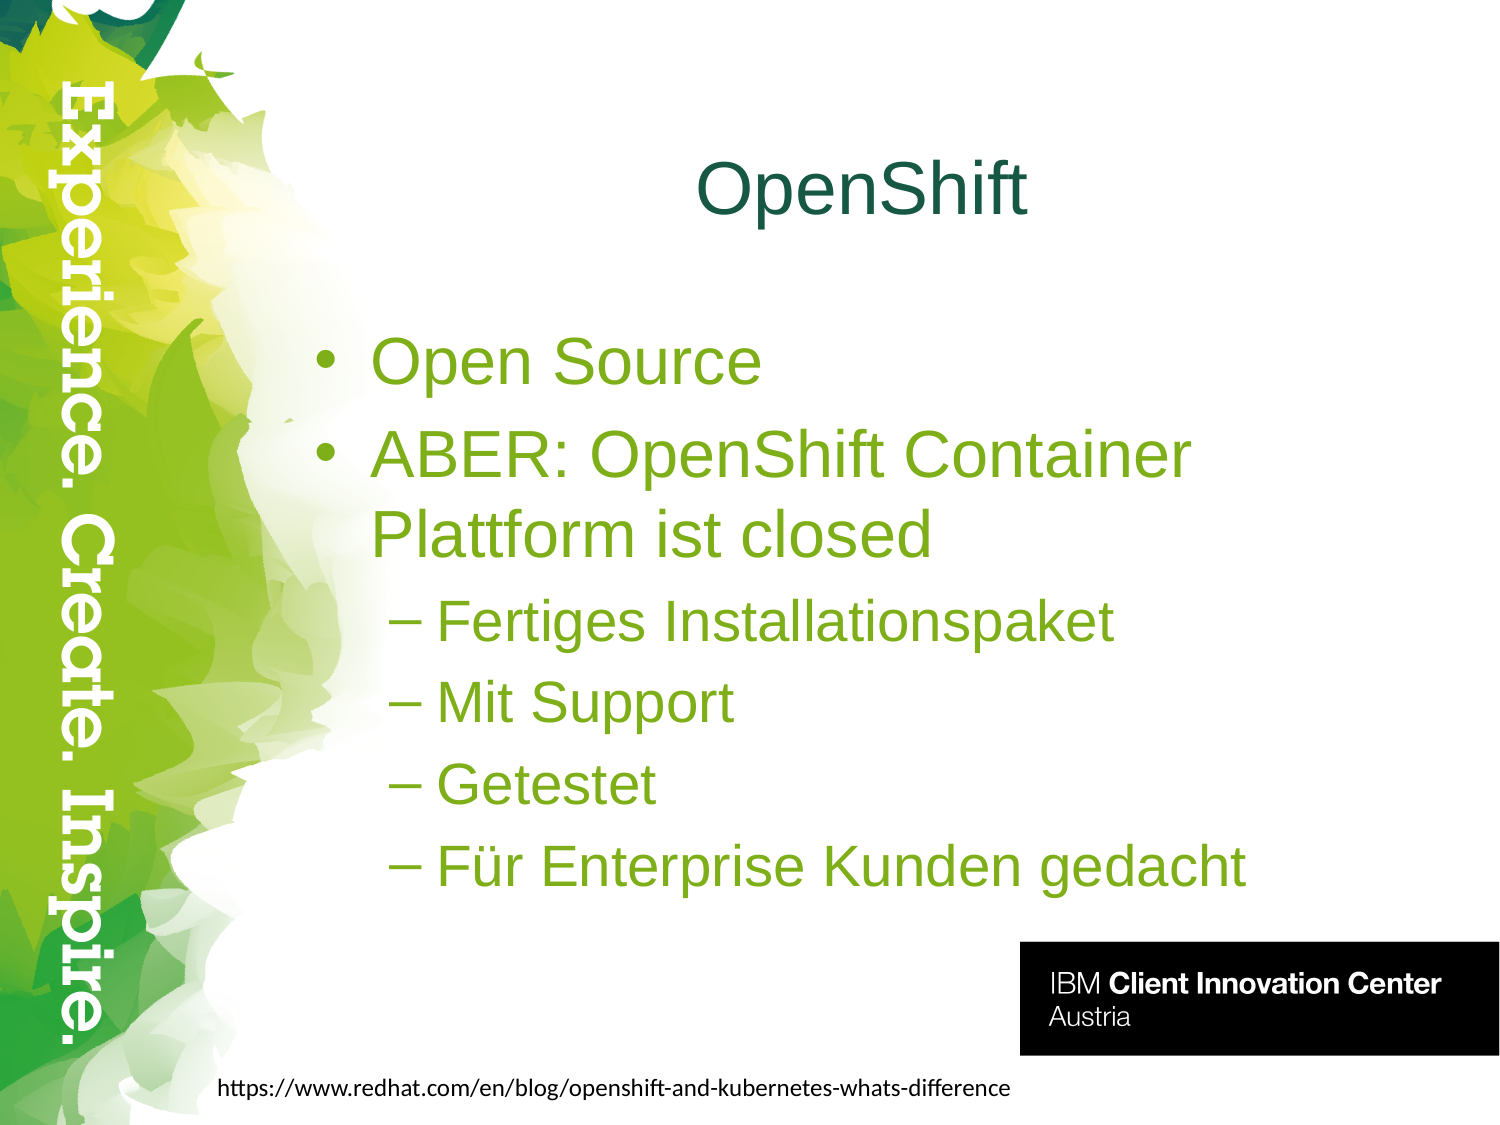

# OpenShift
Open Source
ABER: OpenShift Container Plattform ist closed
Fertiges Installationspaket
Mit Support
Getestet
Für Enterprise Kunden gedacht
https://www.redhat.com/en/blog/openshift-and-kubernetes-whats-difference